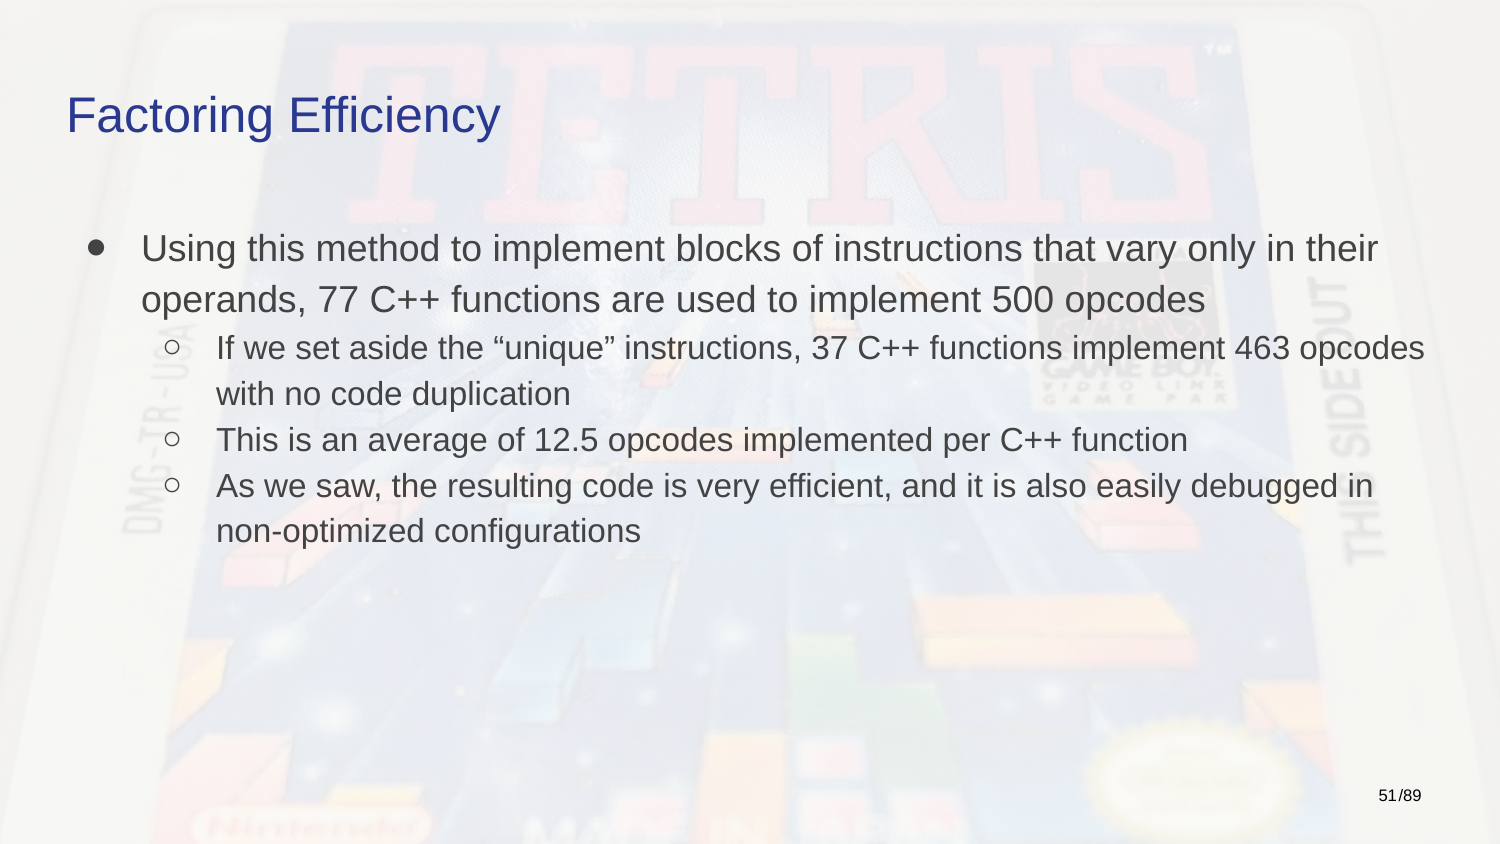

# Factoring Efficiency
Using this method to implement blocks of instructions that vary only in their operands, 77 C++ functions are used to implement 500 opcodes
If we set aside the “unique” instructions, 37 C++ functions implement 463 opcodes with no code duplication
This is an average of 12.5 opcodes implemented per C++ function
As we saw, the resulting code is very efficient, and it is also easily debugged in non-optimized configurations
51